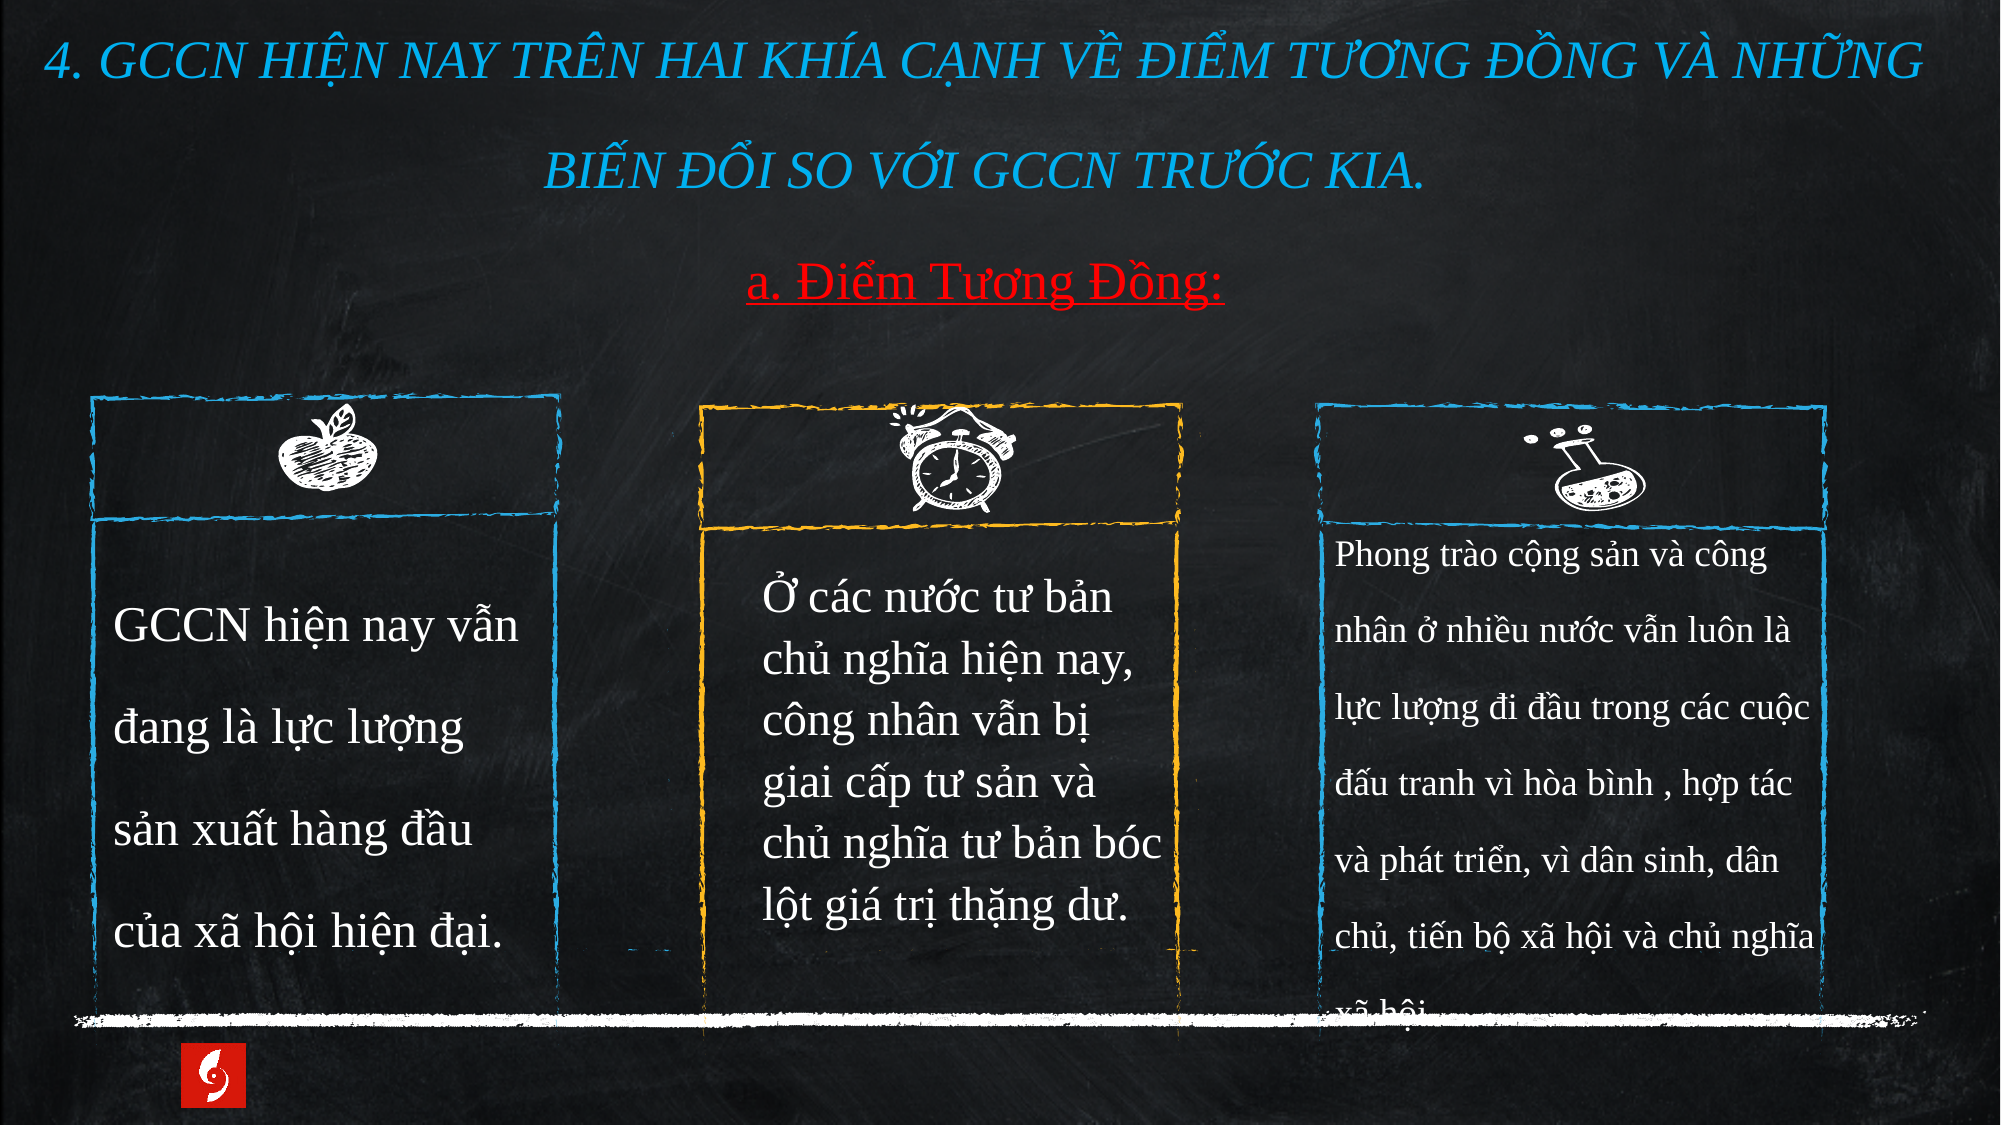

4. GCCN HIỆN NAY TRÊN HAI KHÍA CẠNH VỀ ĐIỂM TƯƠNG ĐỒNG VÀ NHỮNG BIẾN ĐỔI SO VỚI GCCN TRƯỚC KIA.
a. Điểm Tương Đồng:

Phong trào cộng sản và công nhân ở nhiều nước vẫn luôn là lực lượng đi đầu trong các cuộc đấu tranh vì hòa bình , hợp tác và phát triển, vì dân sinh, dân chủ, tiến bộ xã hội và chủ nghĩa xã hội.
GCCN hiện nay vẫn đang là lực lượng sản xuất hàng đầu của xã hội hiện đại.
Ở các nước tư bản chủ nghĩa hiện nay, công nhân vẫn bị giai cấp tư sản và chủ nghĩa tư bản bóc lột giá trị thặng dư.